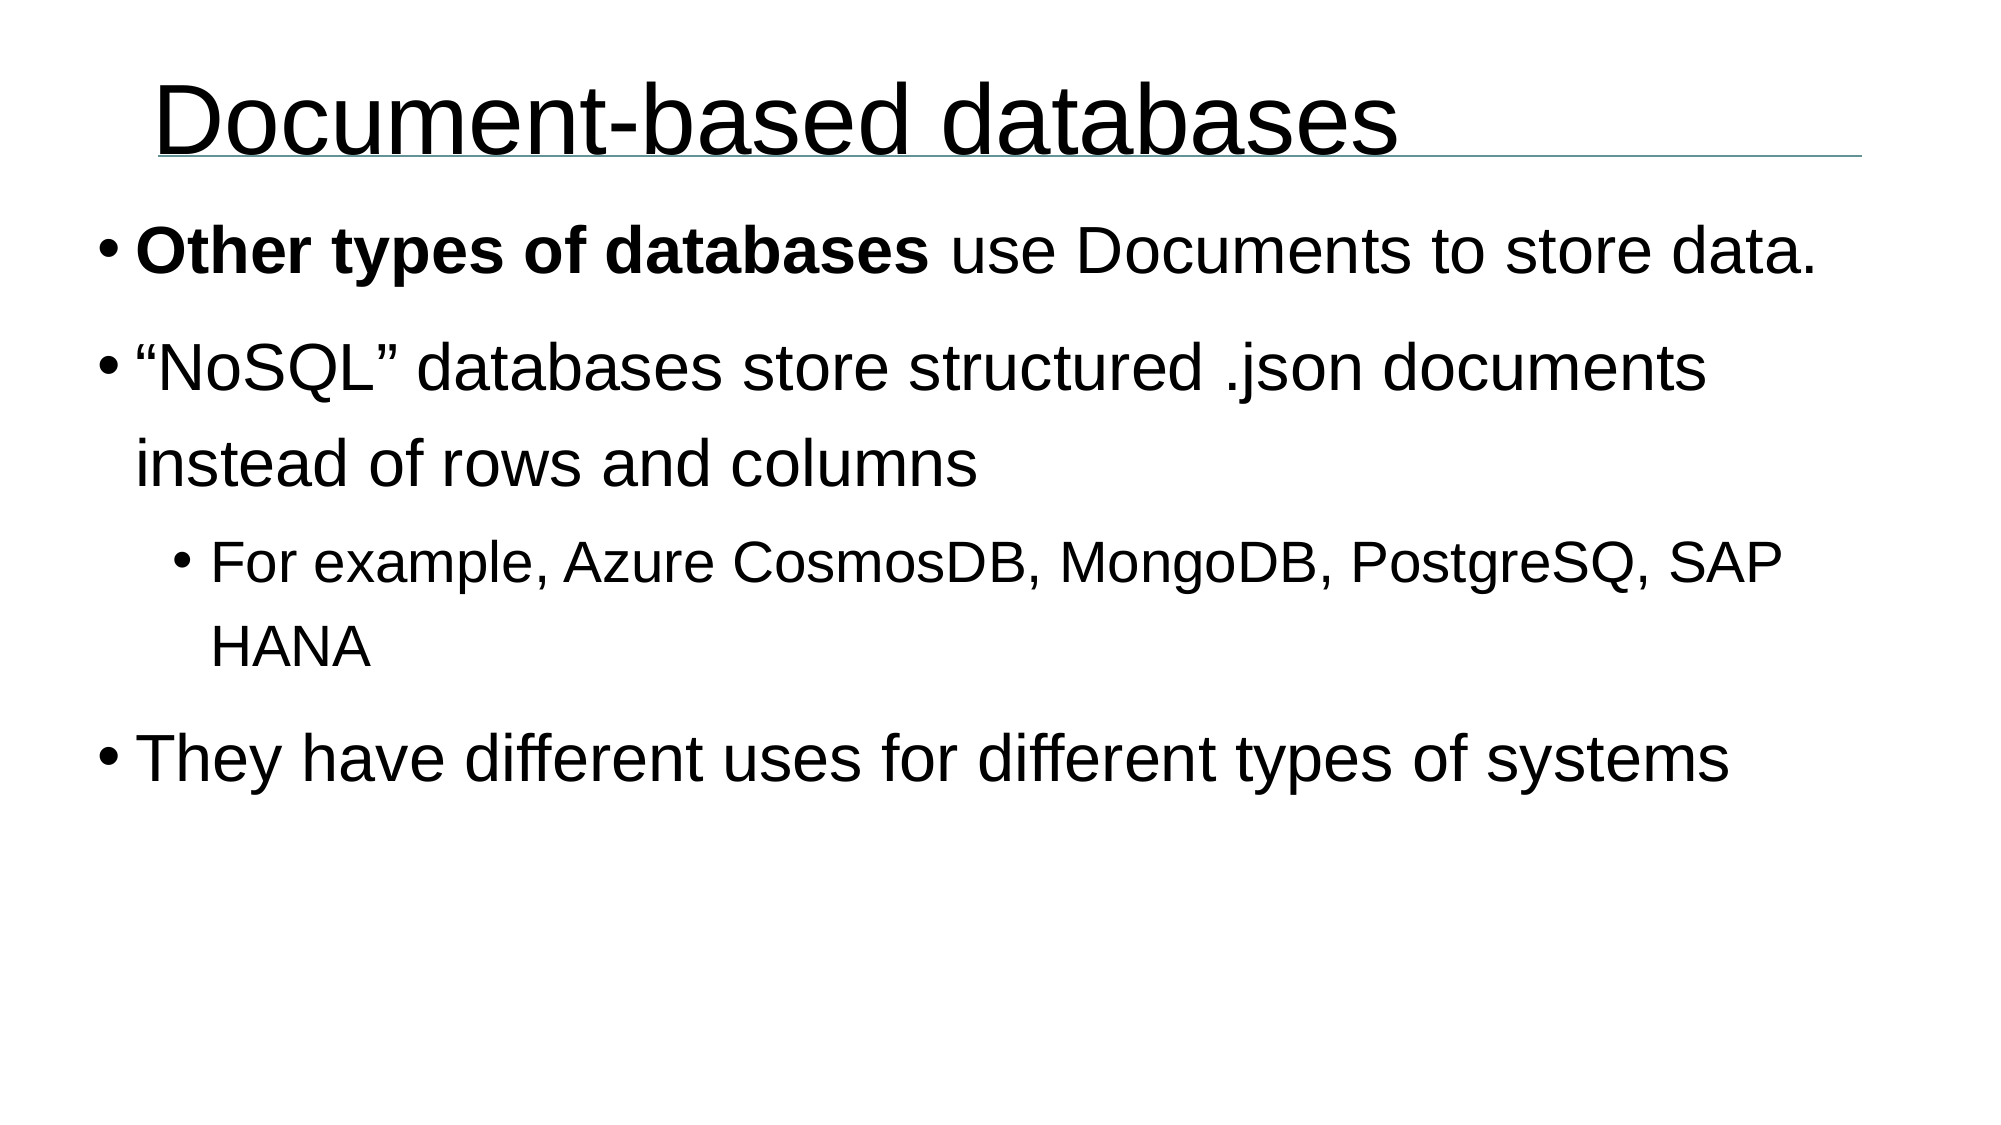

# Document-based databases
Other types of databases use Documents to store data.
“NoSQL” databases store structured .json documents instead of rows and columns
For example, Azure CosmosDB, MongoDB, PostgreSQ, SAP HANA
They have different uses for different types of systems